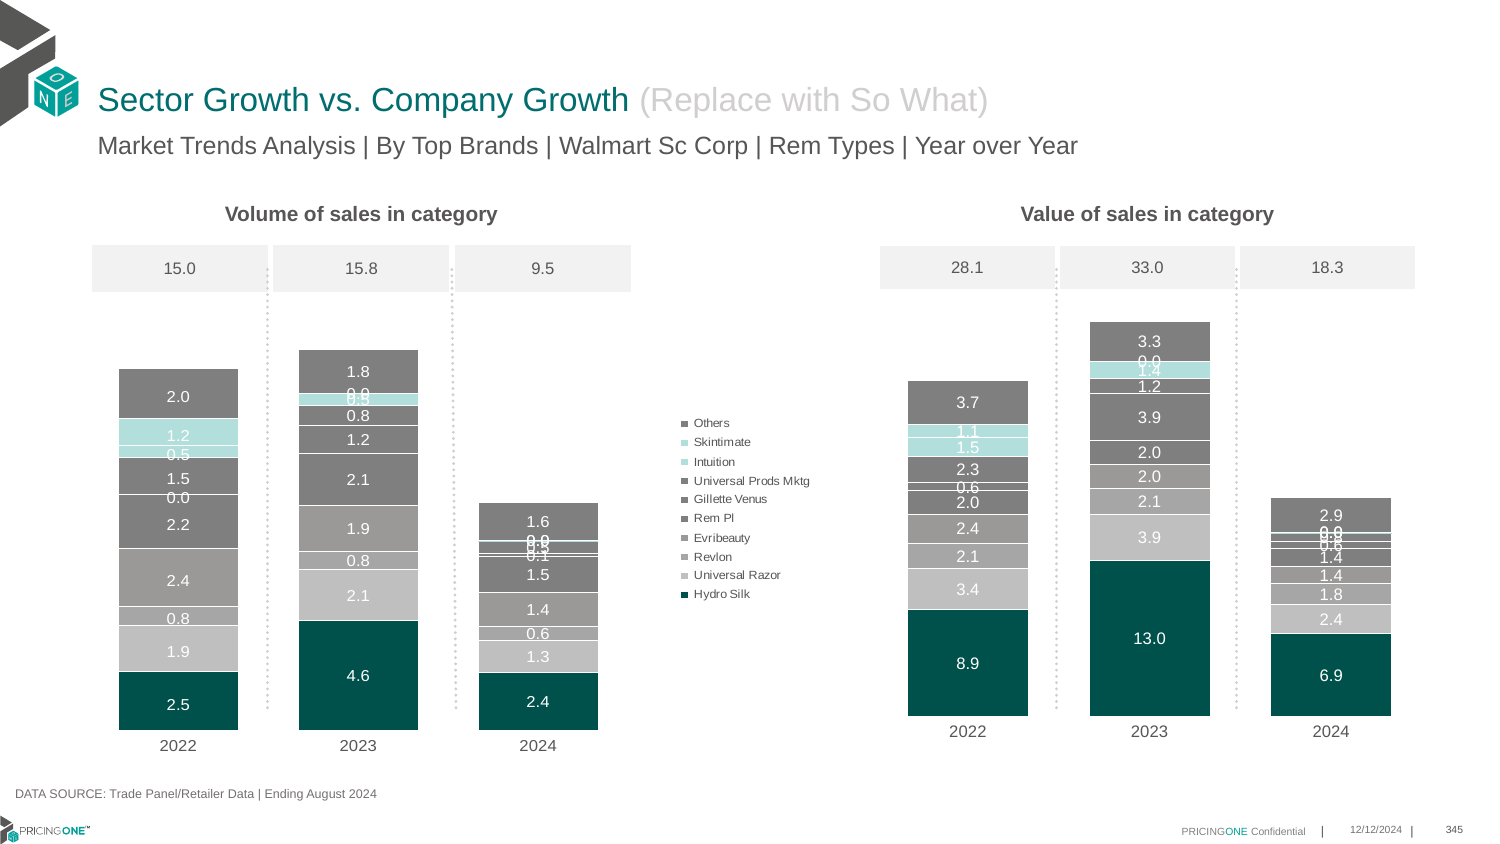

# Sector Growth vs. Company Growth (Replace with So What)
Market Trends Analysis | By Top Brands | Walmart Sc Corp | Rem Types | Year over Year
| Value of sales in category |  |  |
| --- | --- | --- |
| 28.1 | 33.0 | 18.3 |
| Volume of sales in category |  |  |
| --- | --- | --- |
| 15.0 | 15.8 | 9.5 |

### Chart

| Category | Hydro Silk | Universal Razor | Revlon | Evribeauty | Rem Pl | Gillette Venus | Universal Prods Mktg | Intuition | Skintimate | Others |
|---|---|---|---|---|---|---|---|---|---|---|
| 2022 | 8.896818 | 3.410137 | 2.143009 | 2.408156 | 1.980912 | 0.64776 | 2.255483 | 1.511651 | 1.135507 | 3.661777 |
| 2023 | 13.035802 | 3.857215 | 2.13218 | 2.012046 | 2.001538 | 3.93803 | 1.221028 | 1.447875 | 0.005057 | 3.342674 |
| 2024 | 6.905609 | 2.41834 | 1.764736 | 1.430006 | 1.447906 | 0.59705 | 0.775519 | 0.004534 | 5e-06 | 2.919566 |

### Chart

| Category | Hydro Silk | Universal Razor | Revlon | Evribeauty | Rem Pl | Gillette Venus | Universal Prods Mktg | Intuition | Skintimate | Others |
|---|---|---|---|---|---|---|---|---|---|---|
| 2022 | 2.452187 | 1.910333 | 0.811894 | 2.389789 | 2.226113 | 0.031718 | 1.530347 | 0.465914 | 1.152841 | 2.049651 |
| 2023 | 4.556282 | 2.116566 | 0.750374 | 1.94408 | 2.148787 | 1.156587 | 0.83324 | 0.48655 | 0.011315 | 1.80394 |
| 2024 | 2.40336 | 1.349001 | 0.590082 | 1.384917 | 1.494947 | 0.13628 | 0.528229 | 0.004574 | 1e-05 | 1.563864 |
DATA SOURCE: Trade Panel/Retailer Data | Ending August 2024

12/12/2024
345